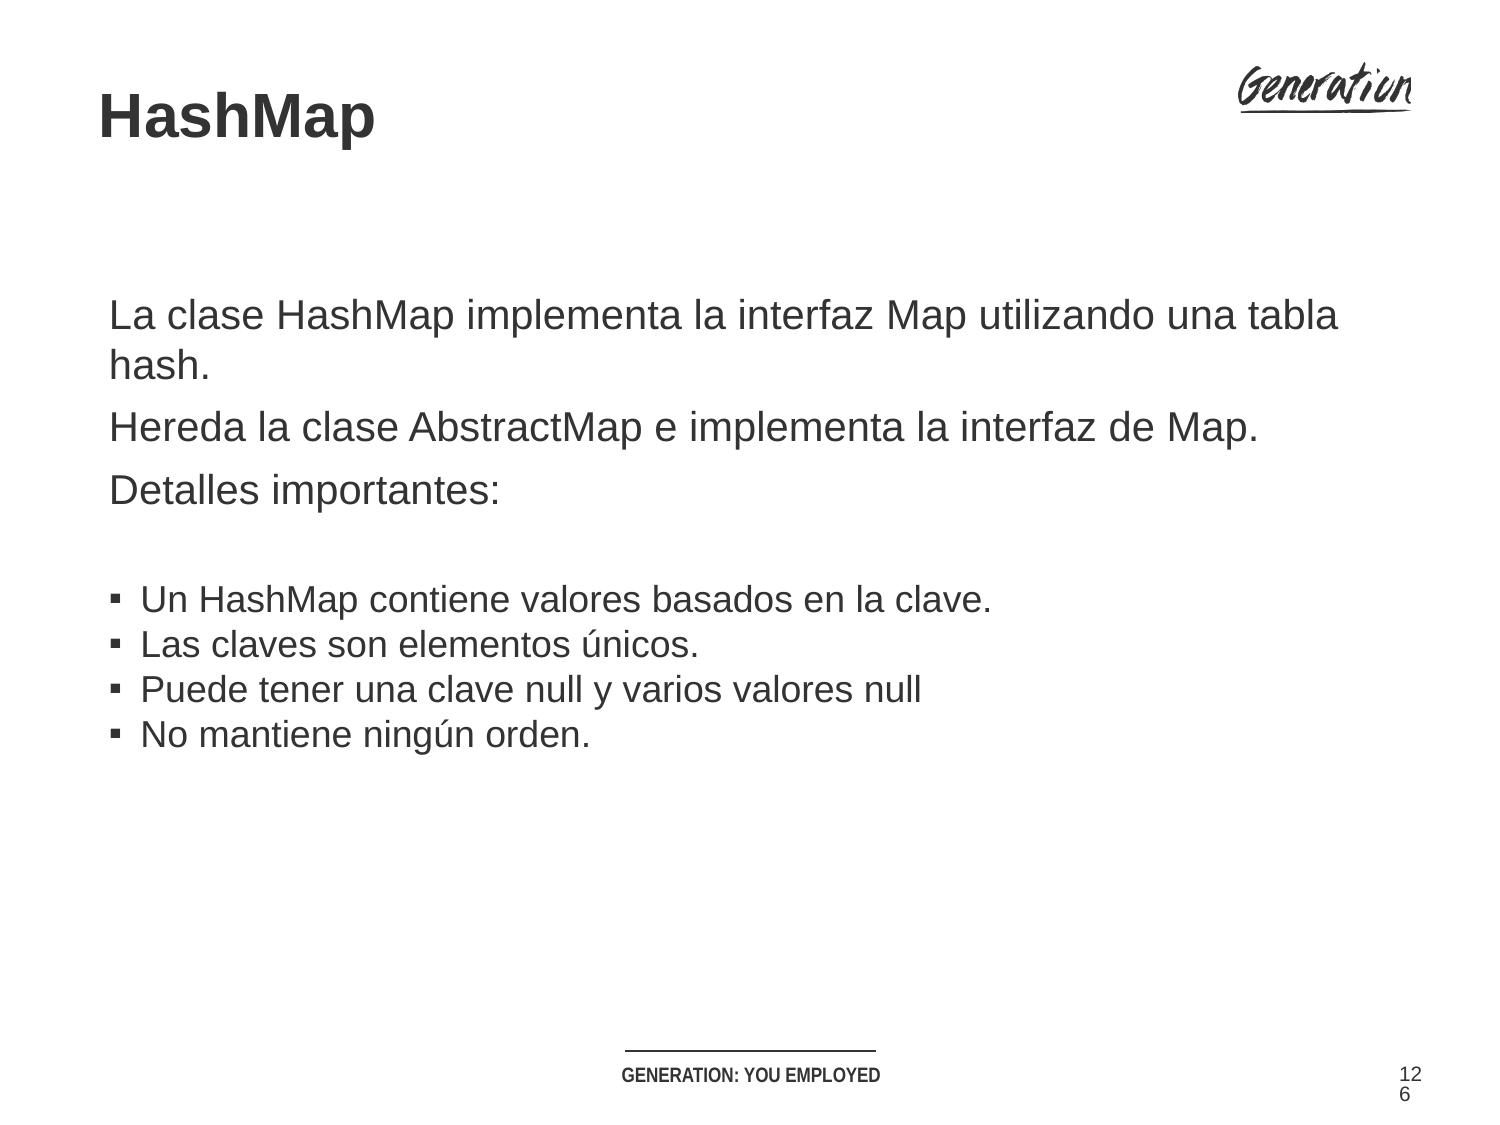

HashMap
La clase HashMap implementa la interfaz Map utilizando una tabla hash.
Hereda la clase AbstractMap e implementa la interfaz de Map.
Detalles importantes:

Un HashMap contiene valores basados en la clave.
Las claves son elementos únicos.
Puede tener una clave null y varios valores null
No mantiene ningún orden.